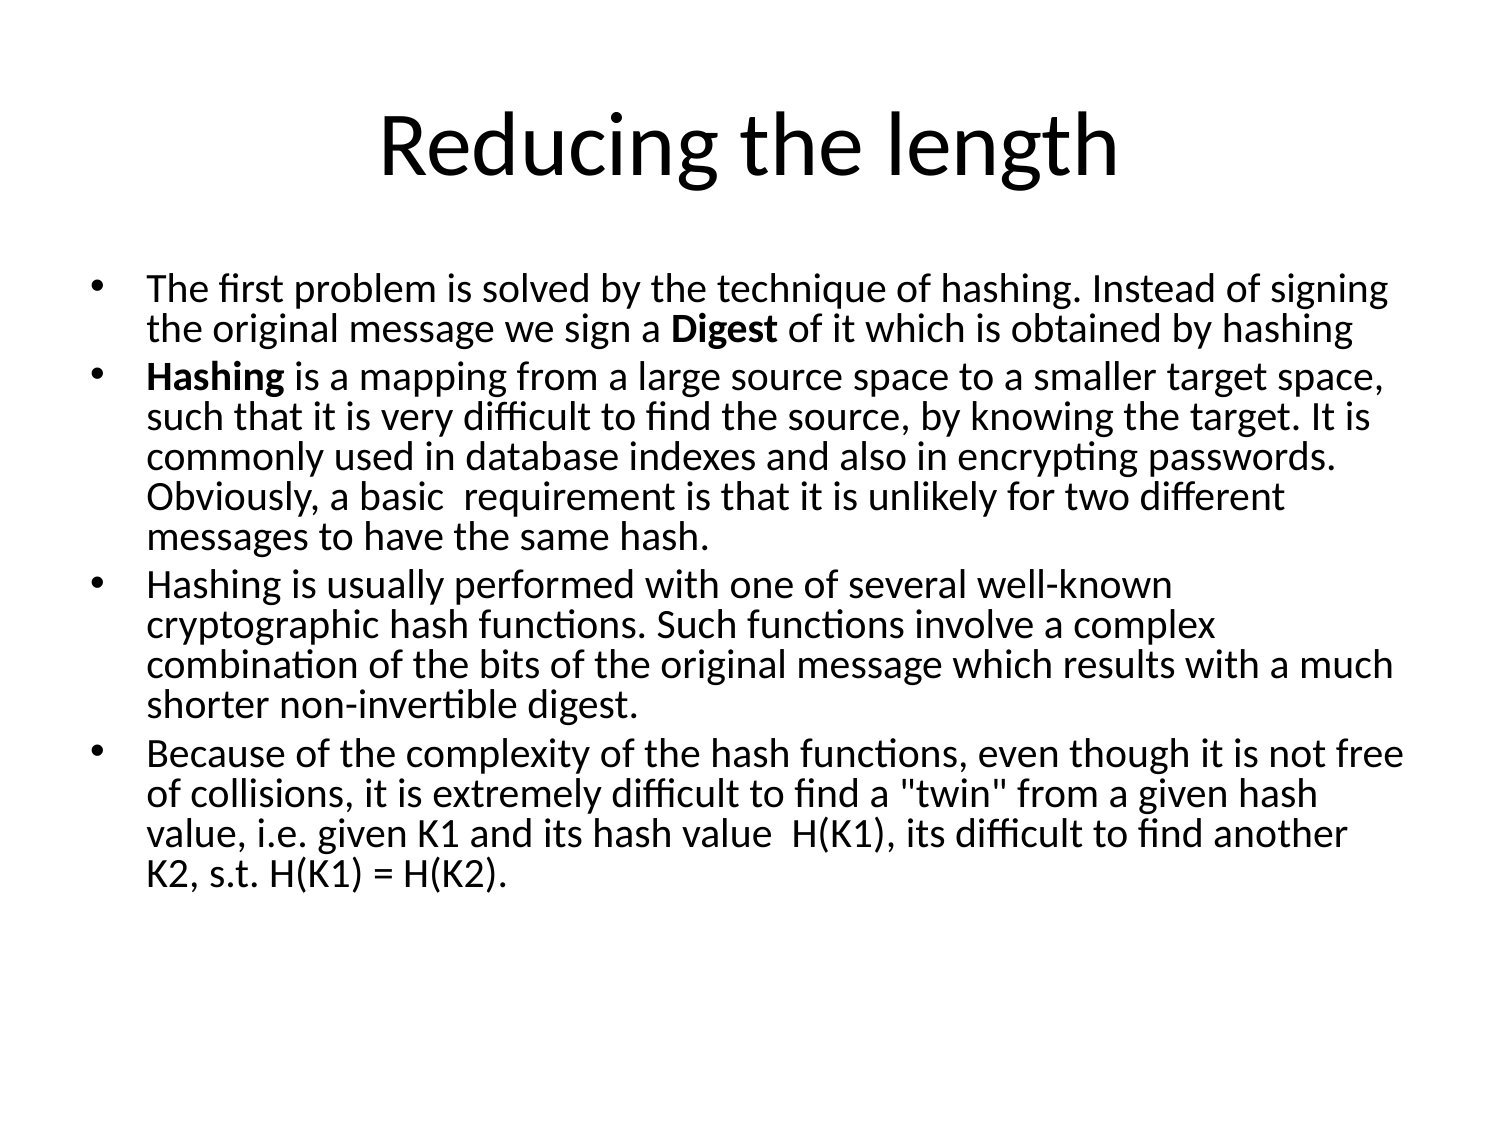

# Reducing the length
The first problem is solved by the technique of hashing. Instead of signing the original message we sign a Digest of it which is obtained by hashing
Hashing is a mapping from a large source space to a smaller target space, such that it is very difficult to find the source, by knowing the target. It is commonly used in database indexes and also in encrypting passwords. Obviously, a basic  requirement is that it is unlikely for two different messages to have the same hash.
Hashing is usually performed with one of several well-known cryptographic hash functions. Such functions involve a complex combination of the bits of the original message which results with a much shorter non-invertible digest.
Because of the complexity of the hash functions, even though it is not free of collisions, it is extremely difficult to find a "twin" from a given hash value, i.e. given K1 and its hash value  H(K1), its difficult to find another K2, s.t. H(K1) = H(K2).